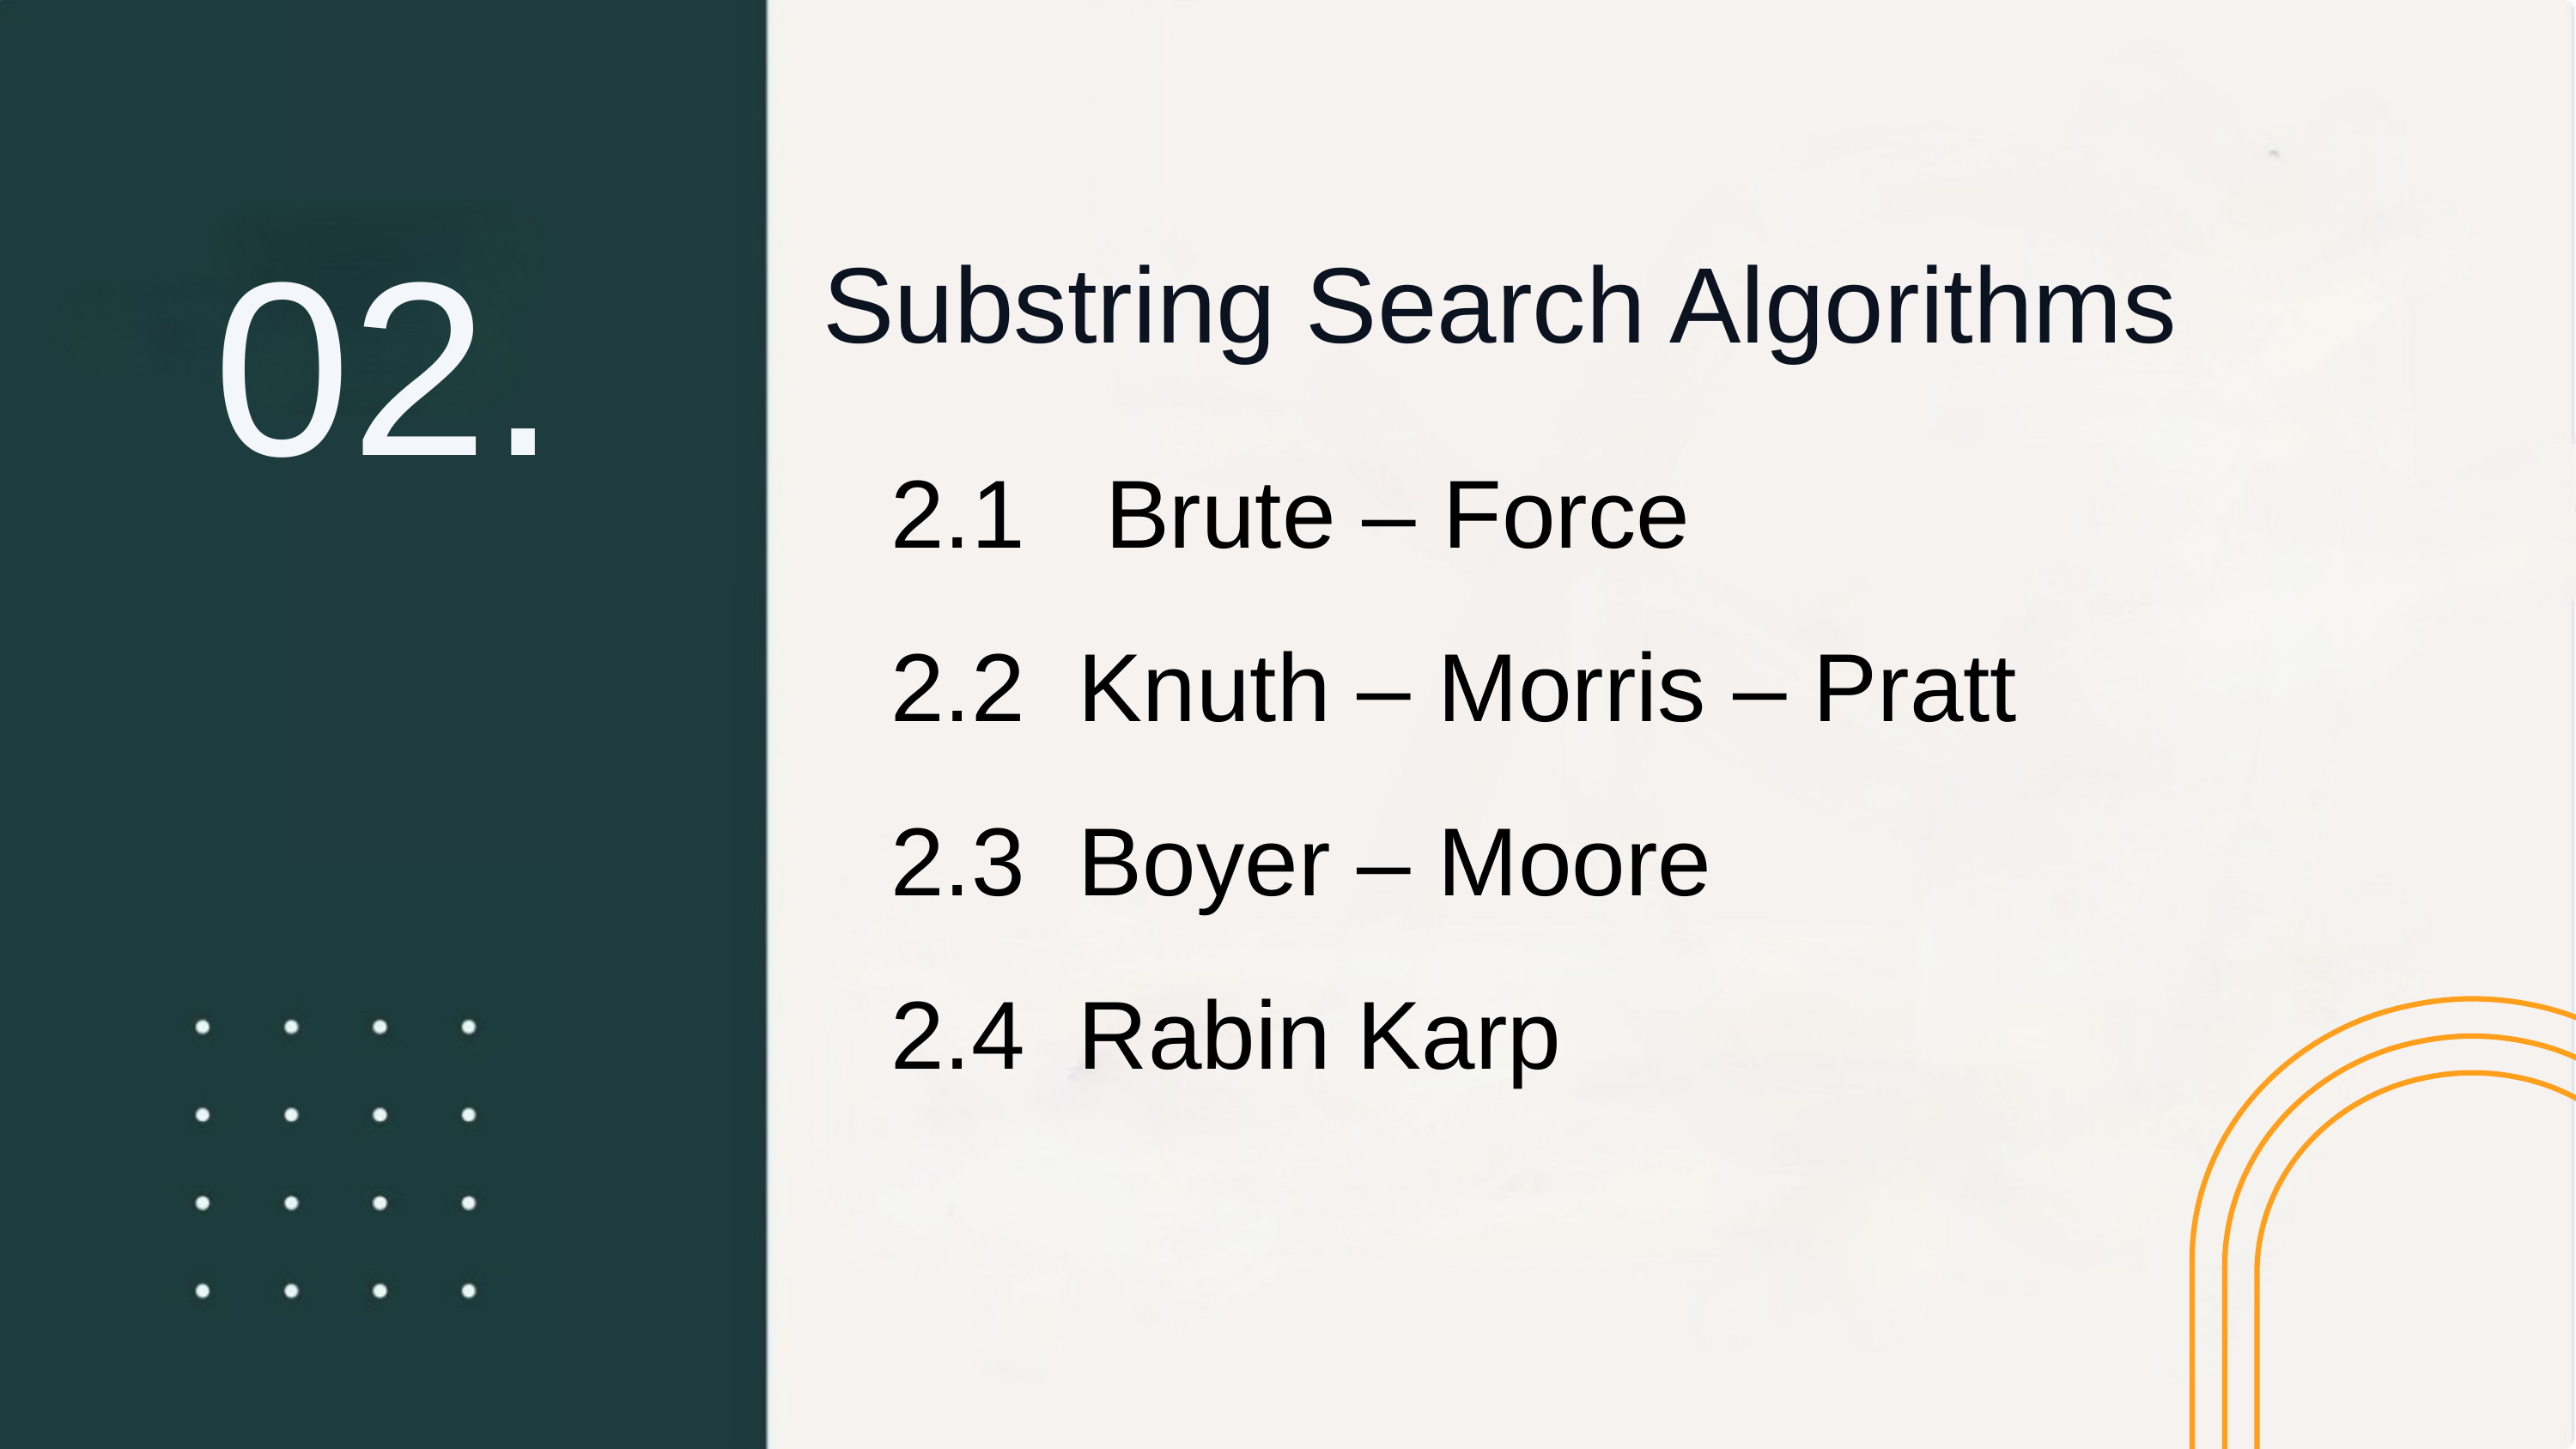

Substring Search Algorithms
02.
Substring Search Algorithms
2.1   Brute – Force
2.2  Knuth – Morris – Pratt
2.3  Boyer – Moore
2.4  Rabin Karp